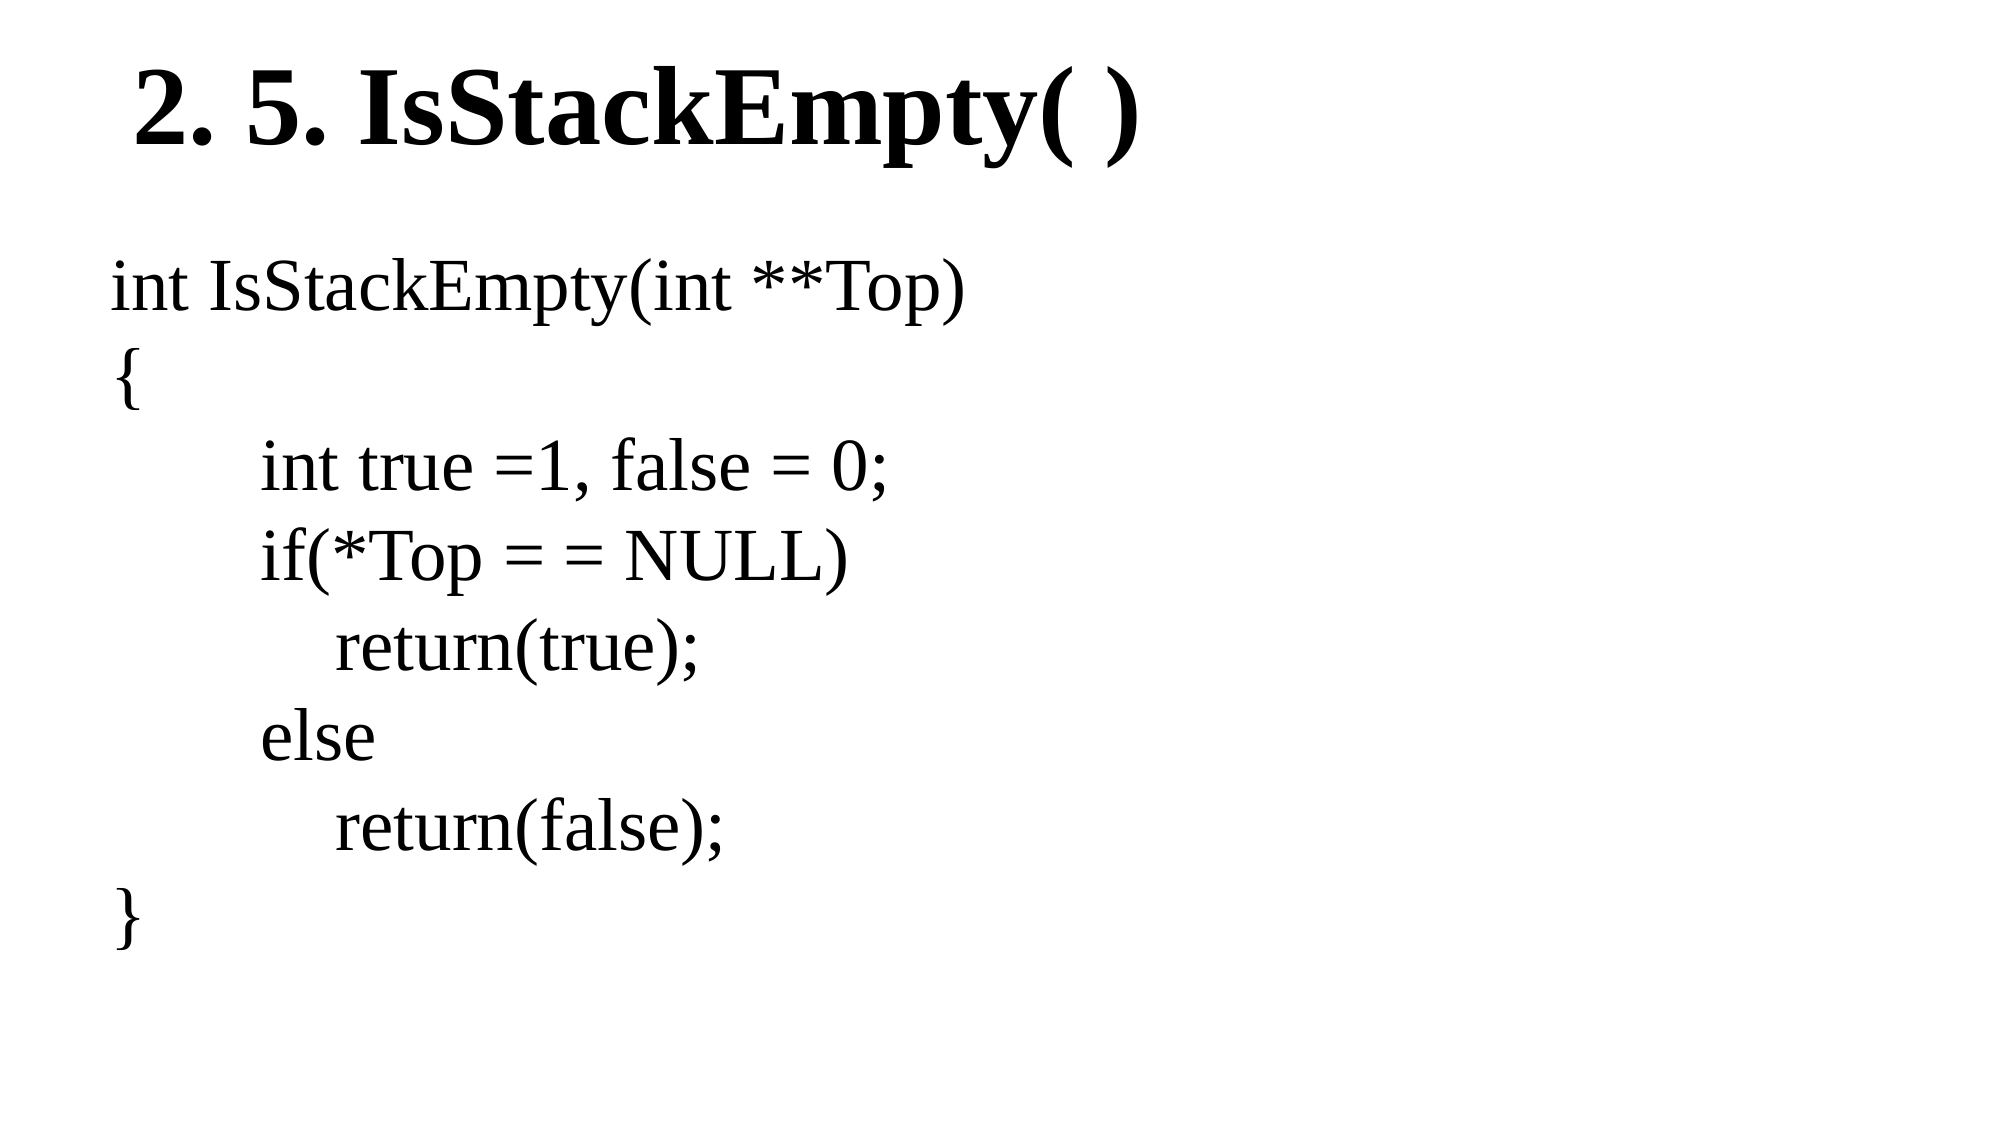

2. 5. IsStackEmpty( )
int IsStackEmpty(int **Top)
{
        int true =1, false = 0;
	if(*Top = = NULL)
	    return(true);
	else
	    return(false);
}